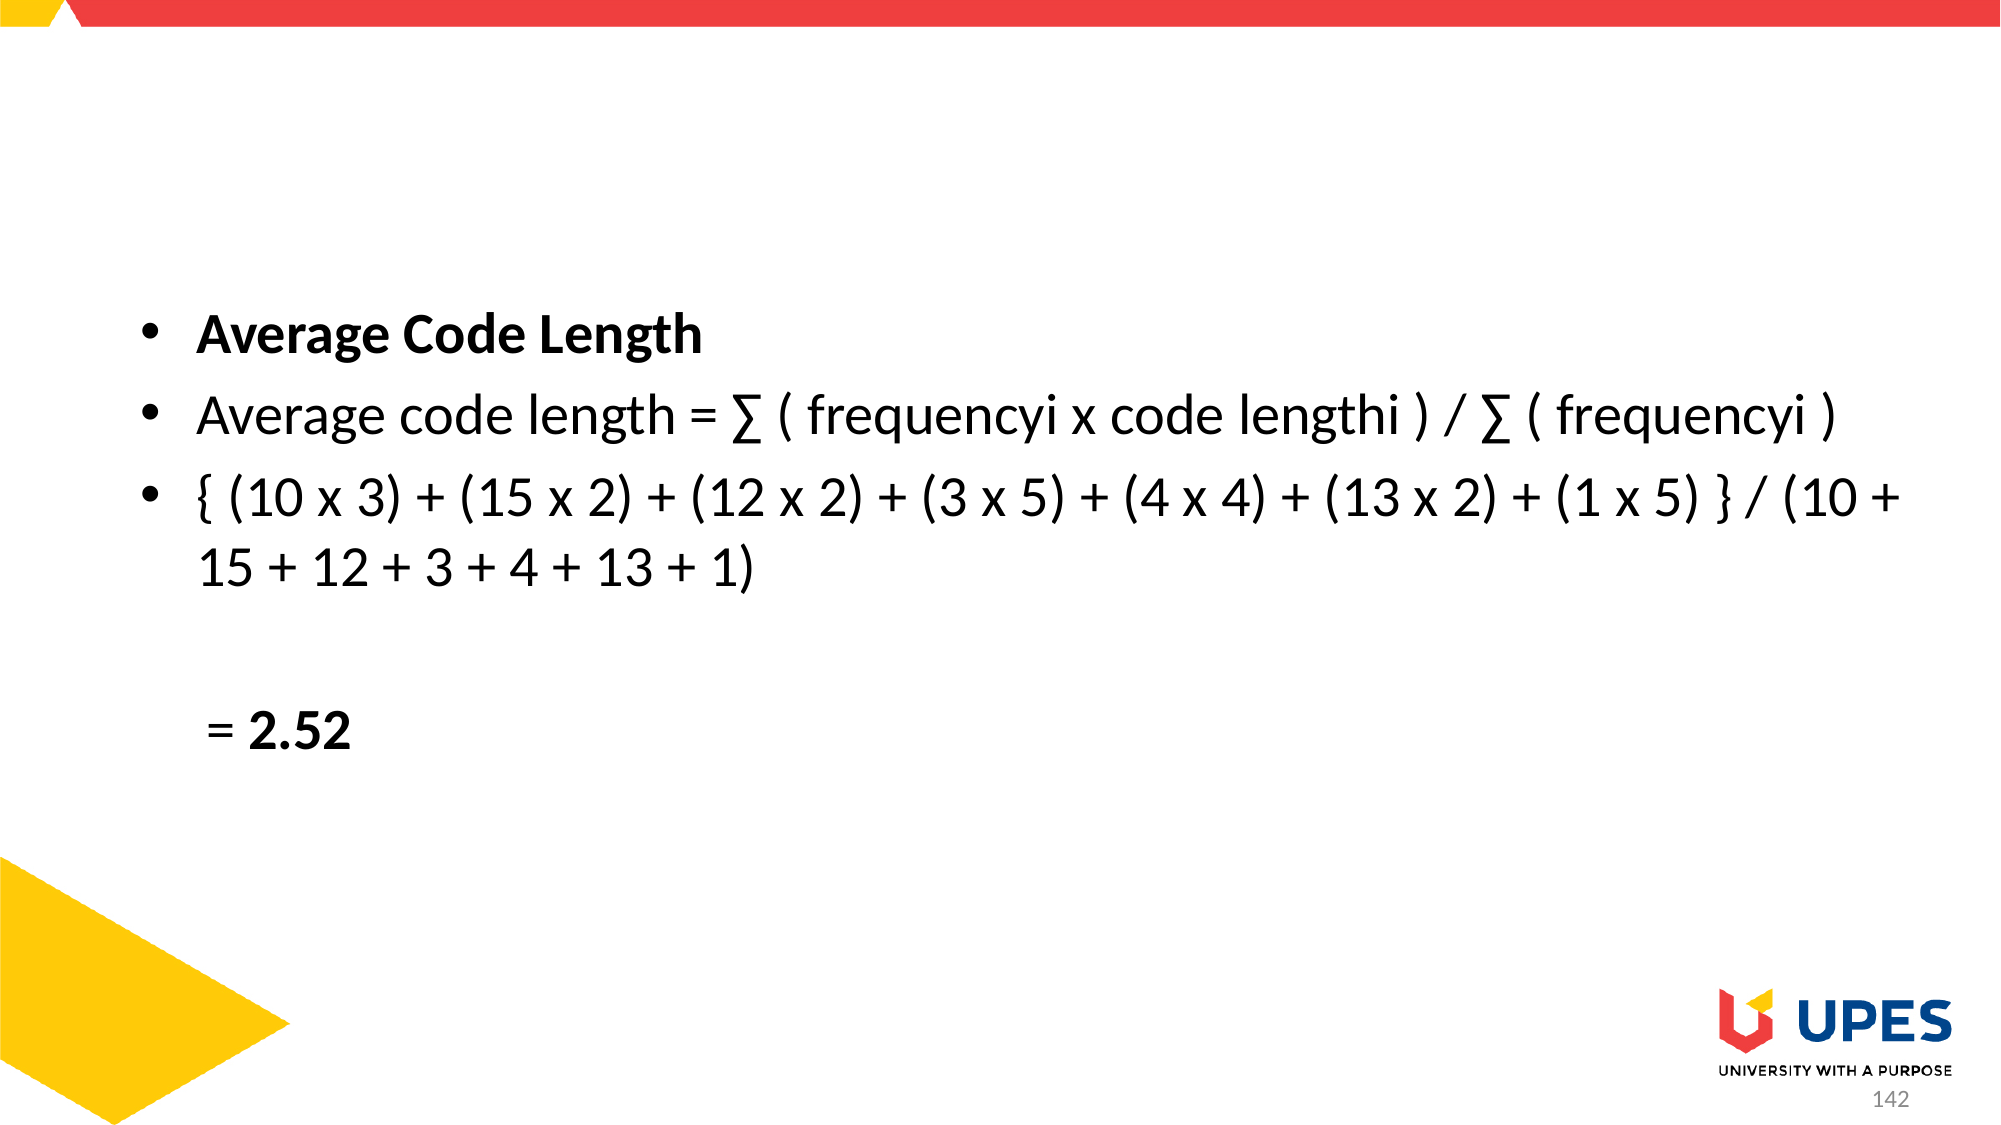

#
Average Code Length
Average code length = ∑ ( frequencyi x code lengthi ) / ∑ ( frequencyi )
{ (10 x 3) + (15 x 2) + (12 x 2) + (3 x 5) + (4 x 4) + (13 x 2) + (1 x 5) } / (10 + 15 + 12 + 3 + 4 + 13 + 1)

     = 2.52